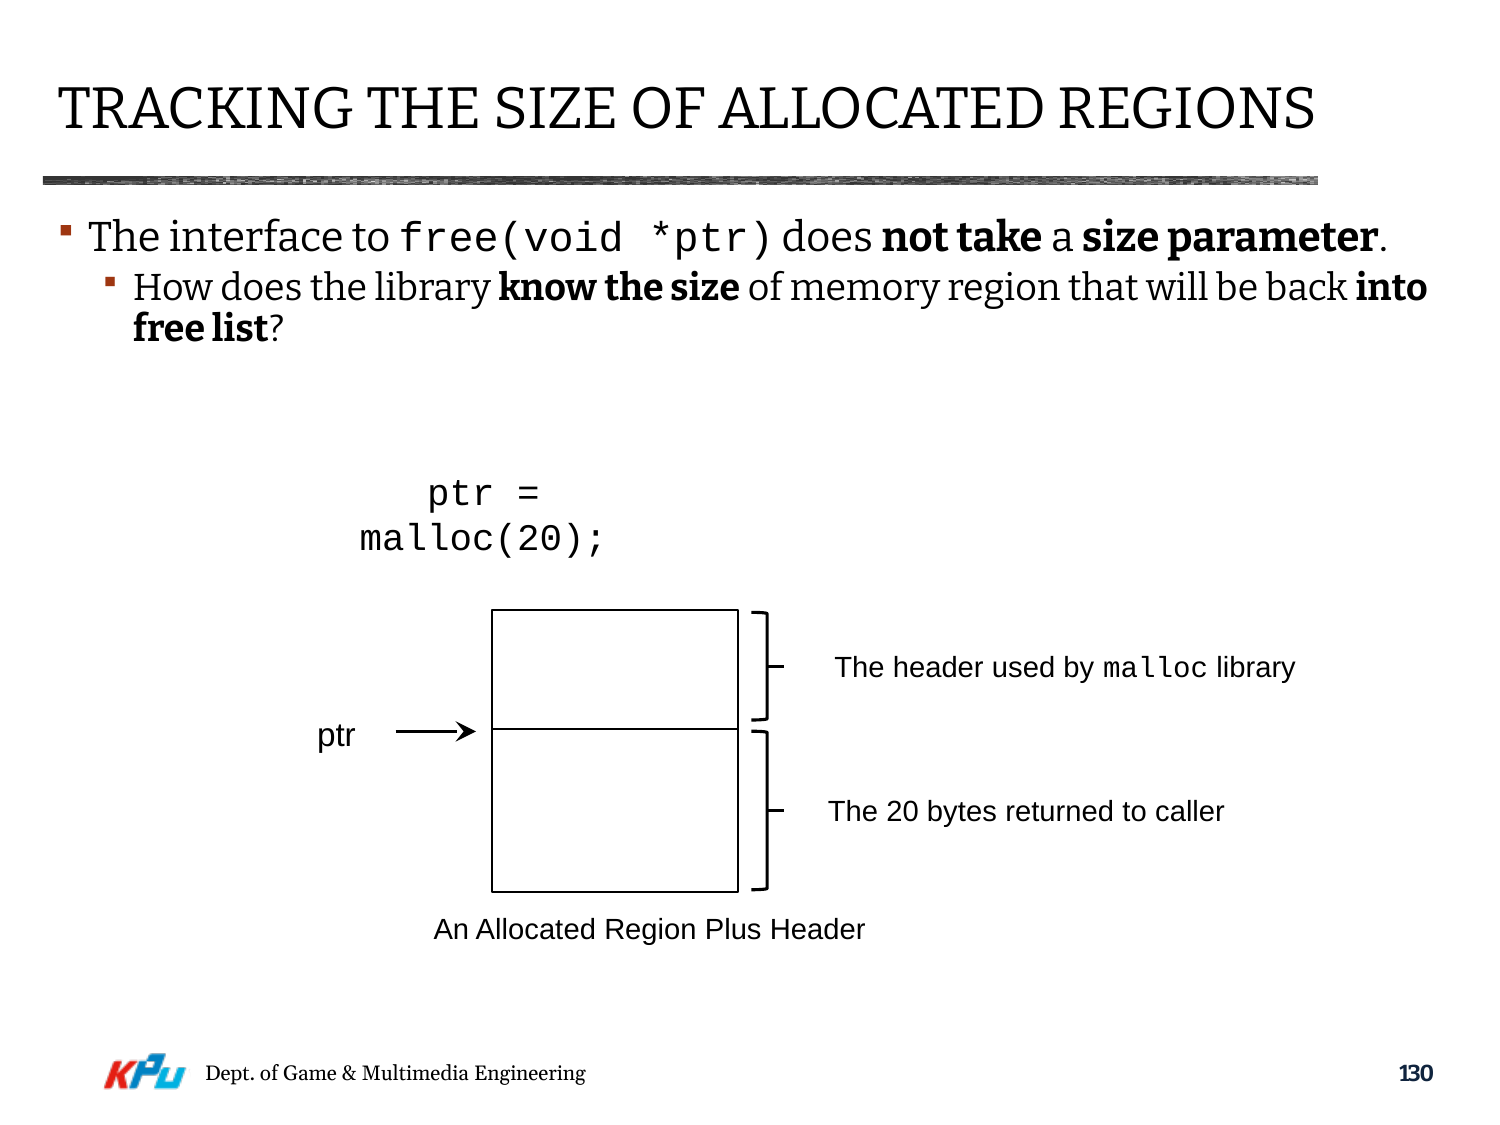

# Tracking The Size of Allocated Regions
The interface to free(void *ptr) does not take a size parameter.
How does the library know the size of memory region that will be back into free list?

ptr = malloc(20);

The header used by malloc library
ptr

The 20 bytes returned to caller
An Allocated Region Plus Header
Dept. of Game & Multimedia Engineering
130